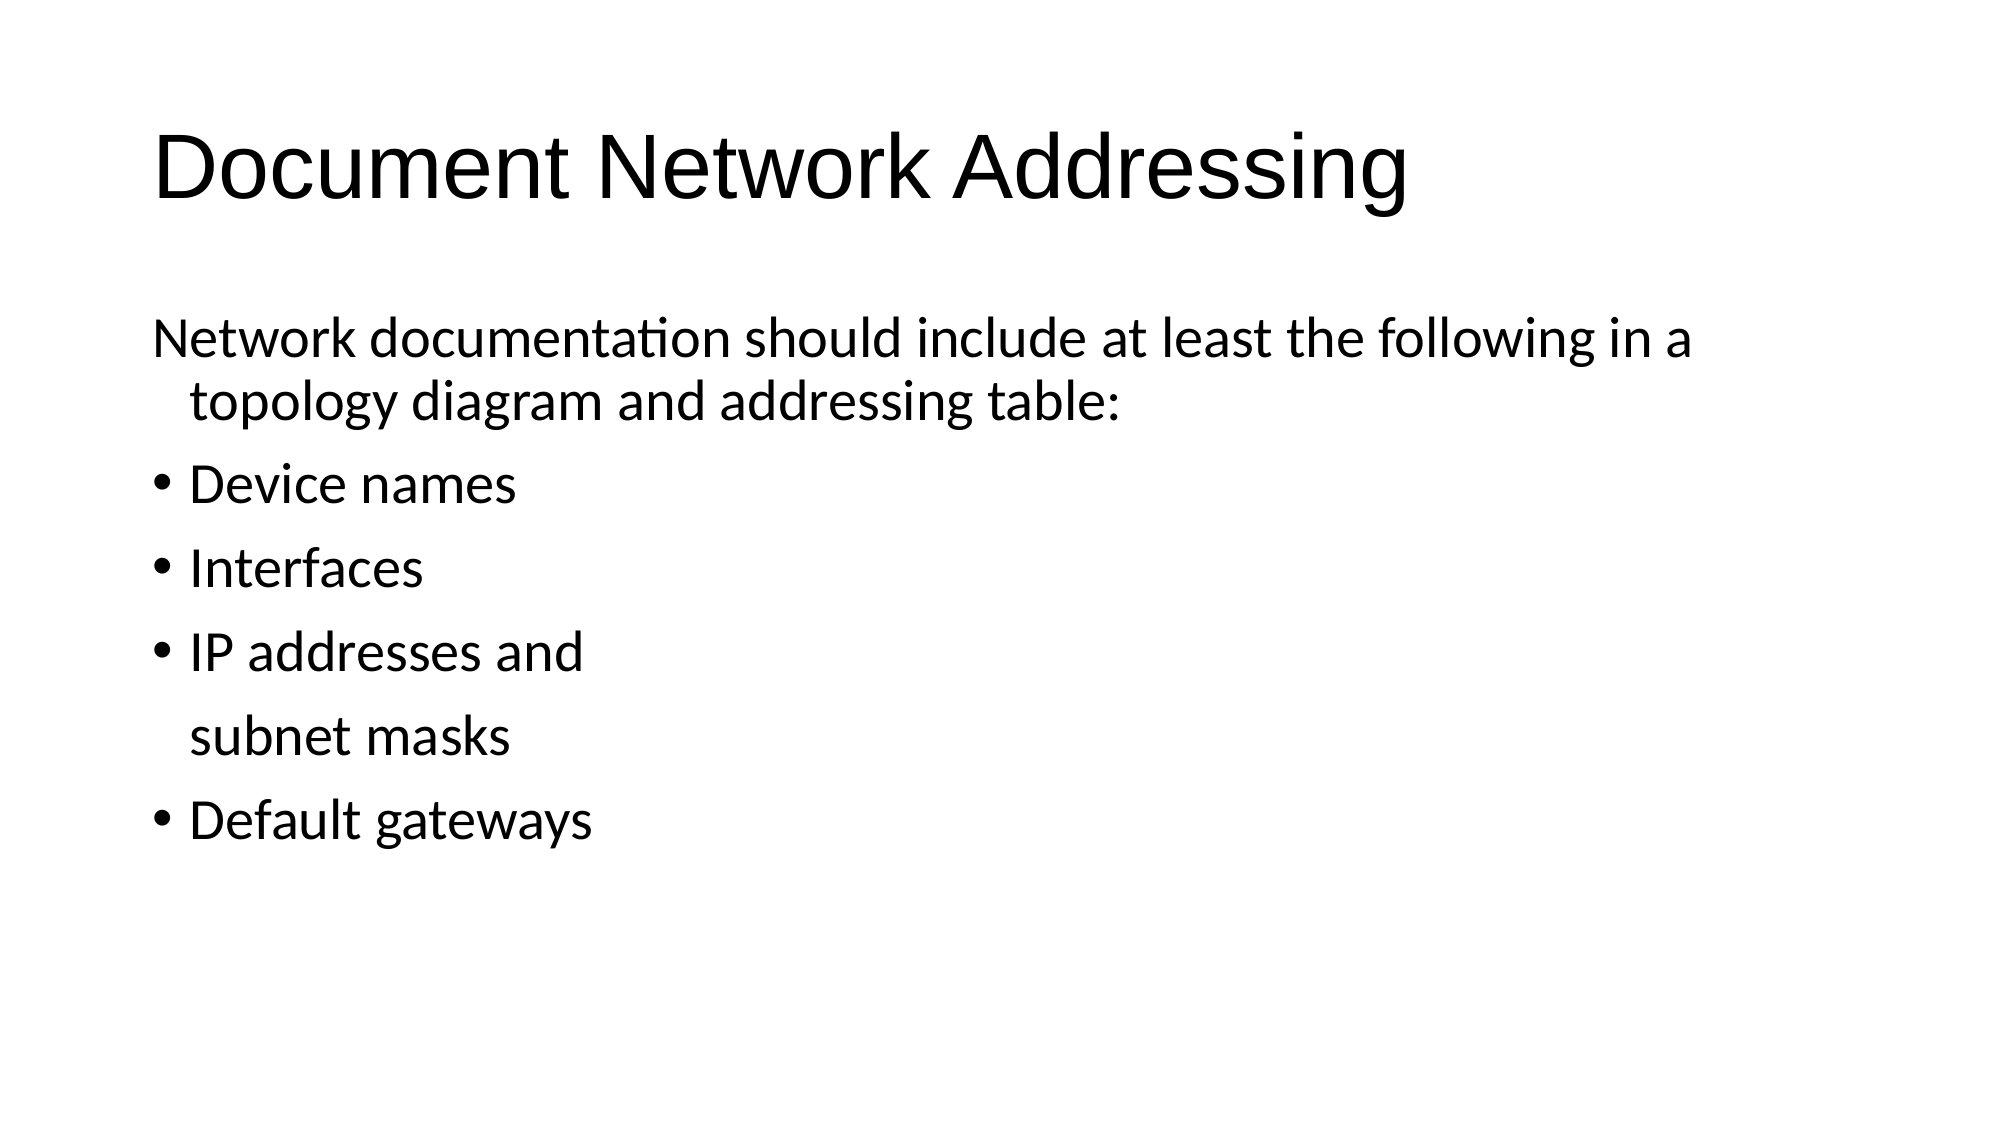

# Document Network Addressing
Network documentation should include at least the following in a topology diagram and addressing table:
Device names
Interfaces
IP addresses and
	subnet masks
Default gateways